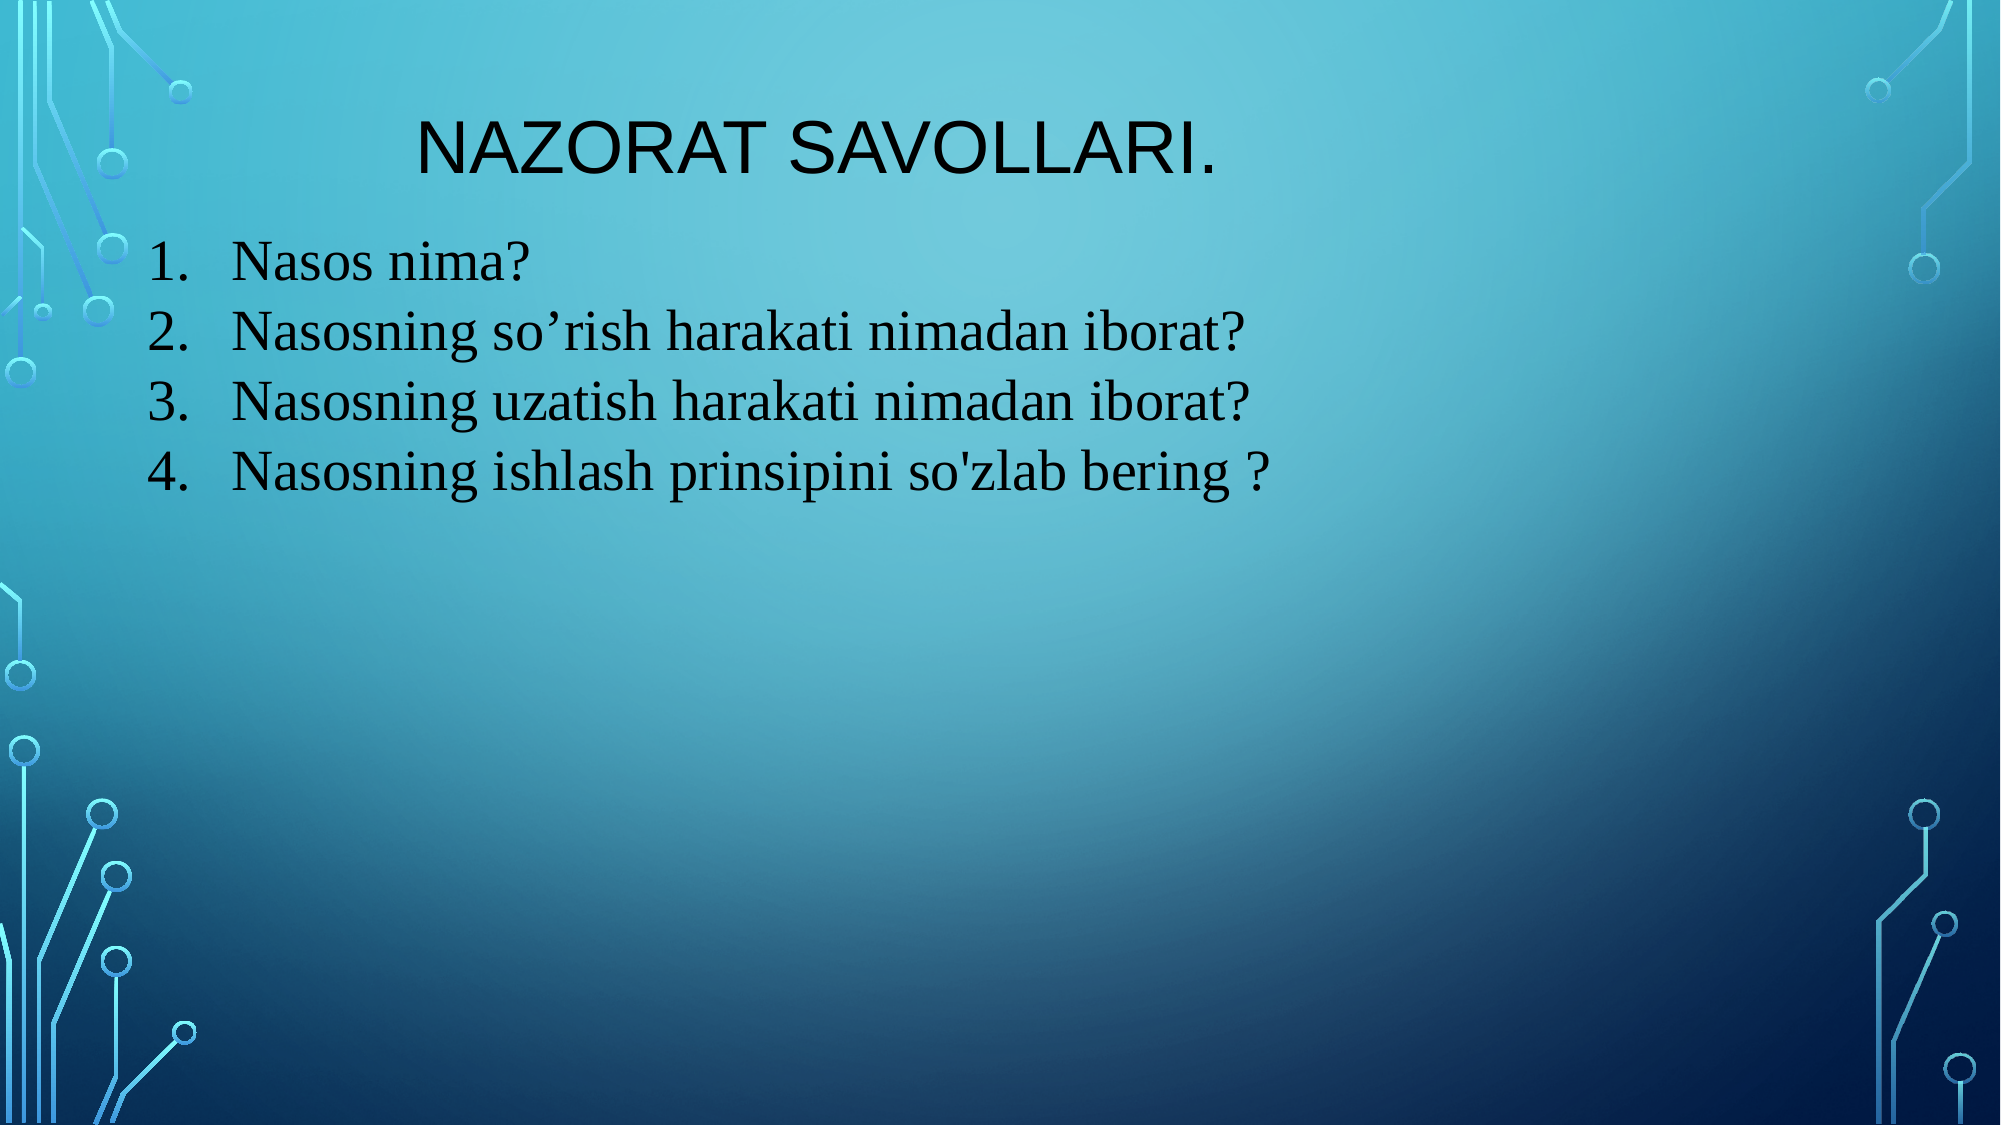

# Nazorat savollari.

Nasos nima?
Nasosning so’rish harakati nimadan iborat?
Nasosning uzatish harakati nimadan iborat?
Nasosning ishlash prinsipini so'zlab bering ?